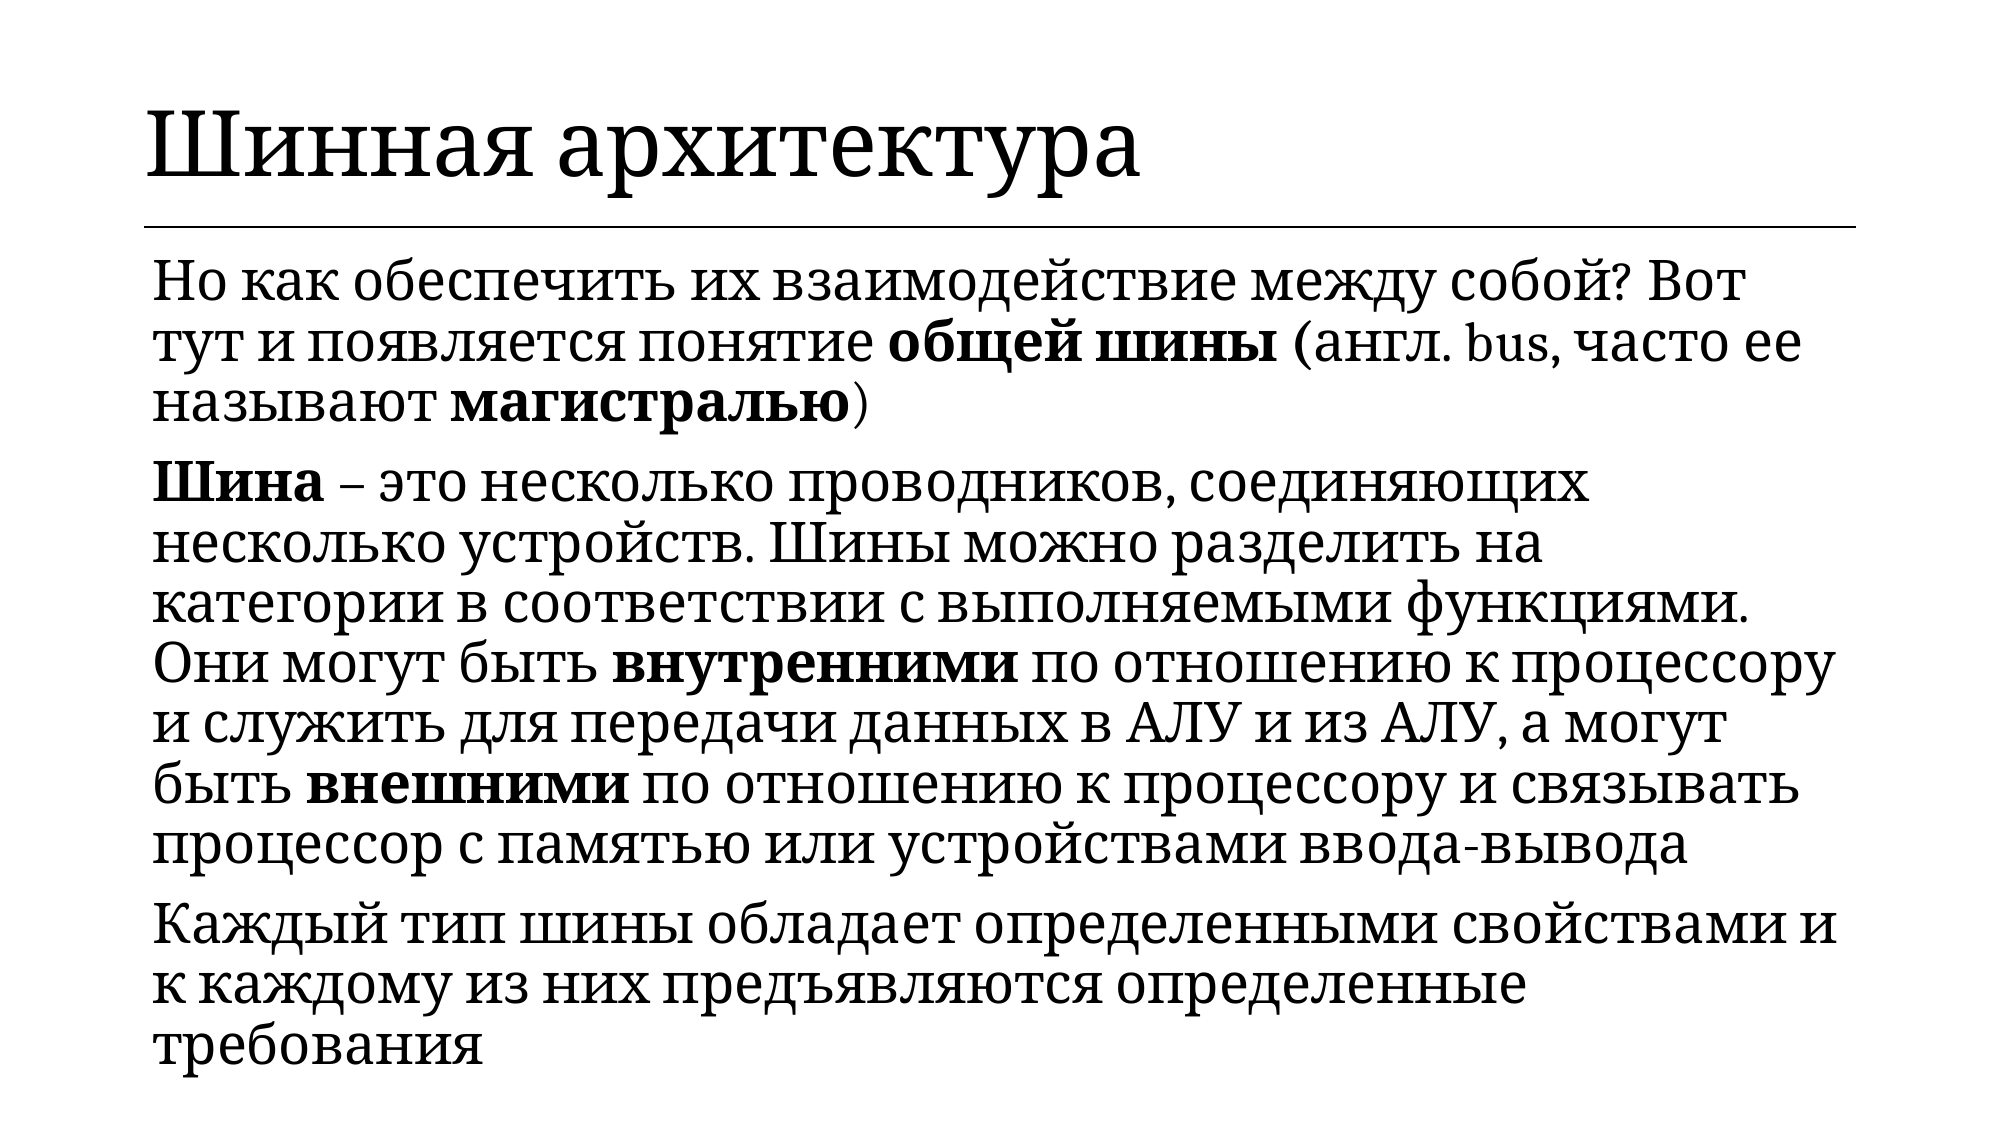

| Шинная архитектура |
| --- |
Но как обеспечить их взаимодействие между собой? Вот тут и появляется понятие общей шины (англ. bus, часто ее называют магистралью)
Шина – это несколько проводников, соединяющих несколько устройств. Шины можно разделить на категории в соответствии с выполняемыми функциями. Они могут быть внутренними по отношению к процессору и служить для передачи данных в АЛУ и из АЛУ, а могут быть внешними по отношению к процессору и связывать процессор с памятью или устройствами ввода-вывода
Каждый тип шины обладает определенными свойствами и к каждому из них предъявляются определенные требования